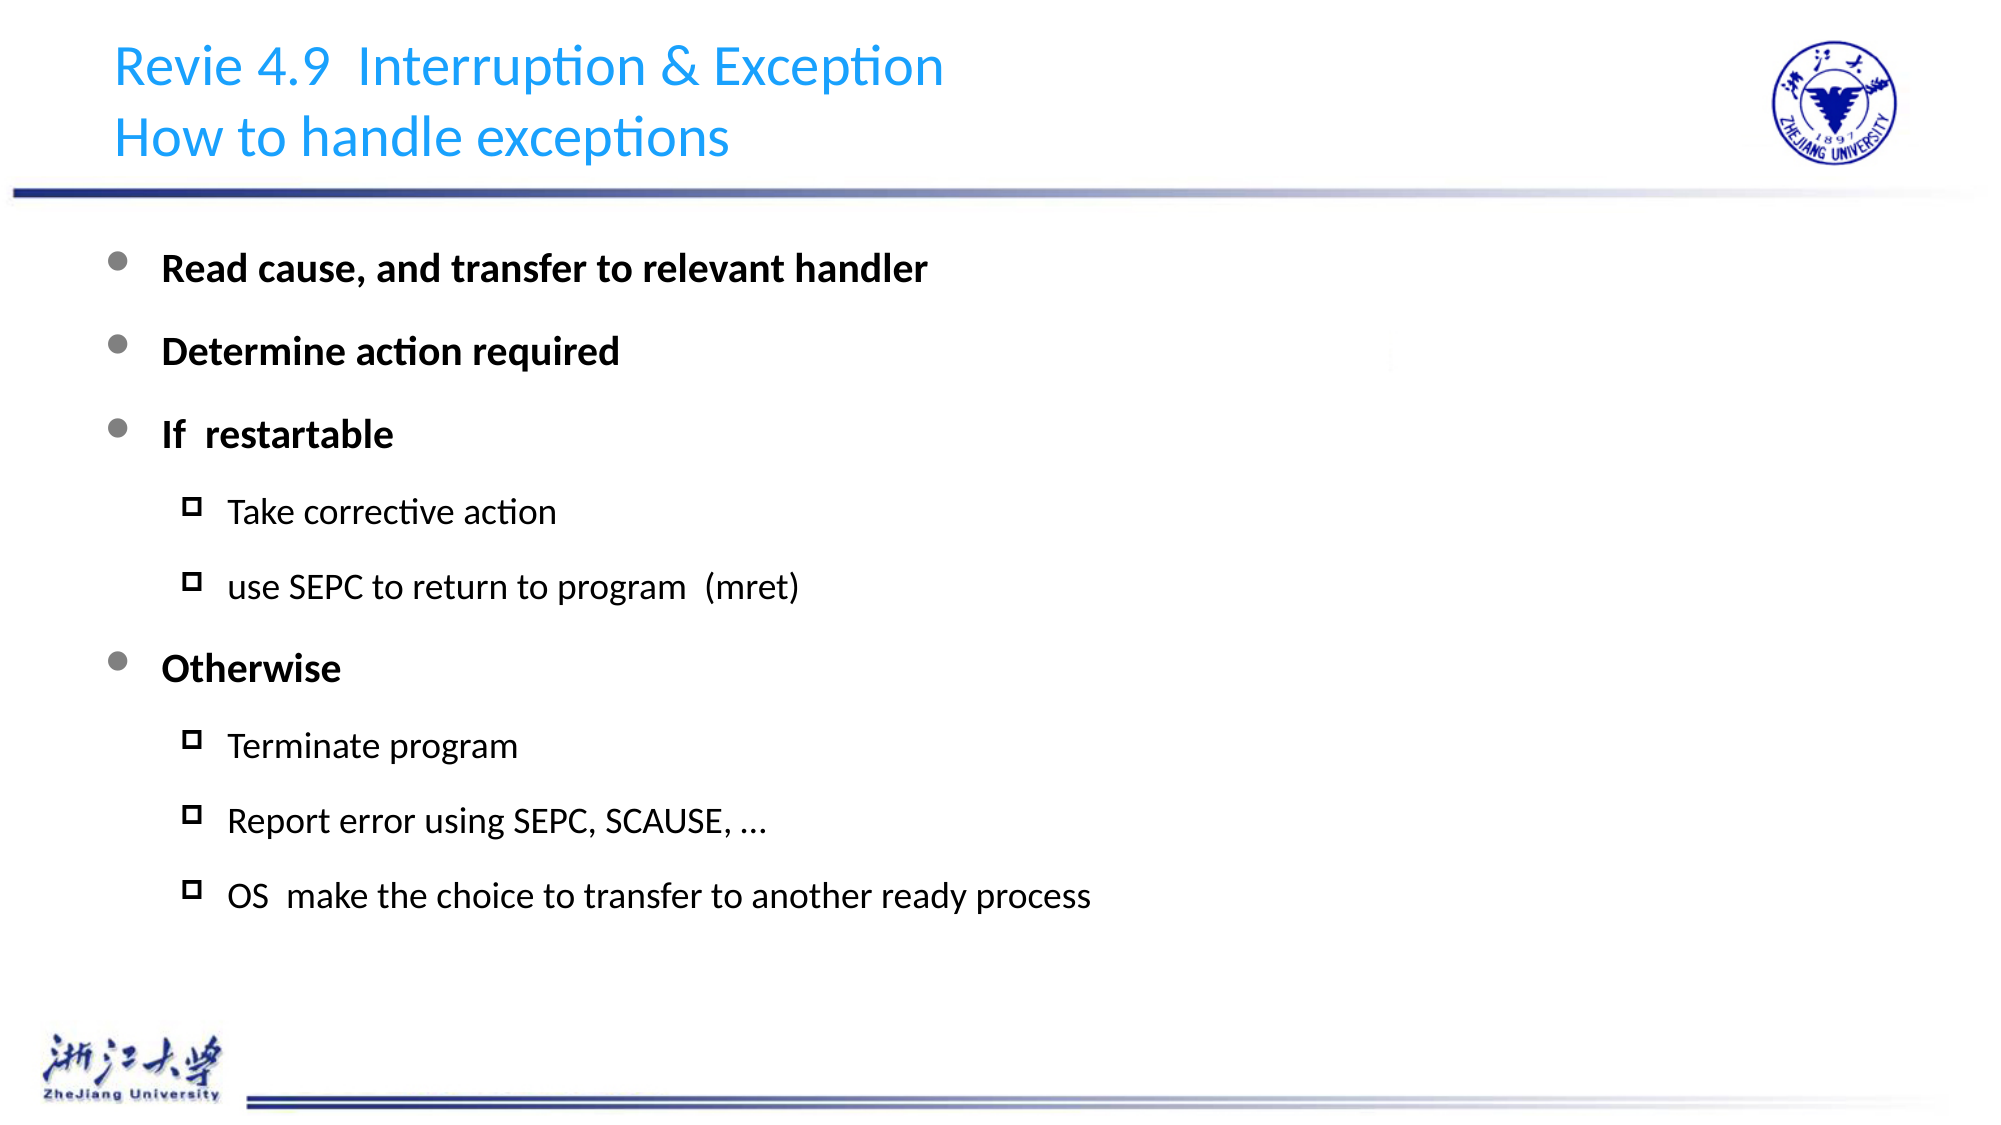

# Revie 4.9  Interruption & Exception How to handle exceptions
Read cause, and transfer to relevant handler
Determine action required
If  restartable
Take corrective action
use SEPC to return to program  (mret)
Otherwise
Terminate program
Report error using SEPC, SCAUSE, …
OS  make the choice to transfer to another ready process